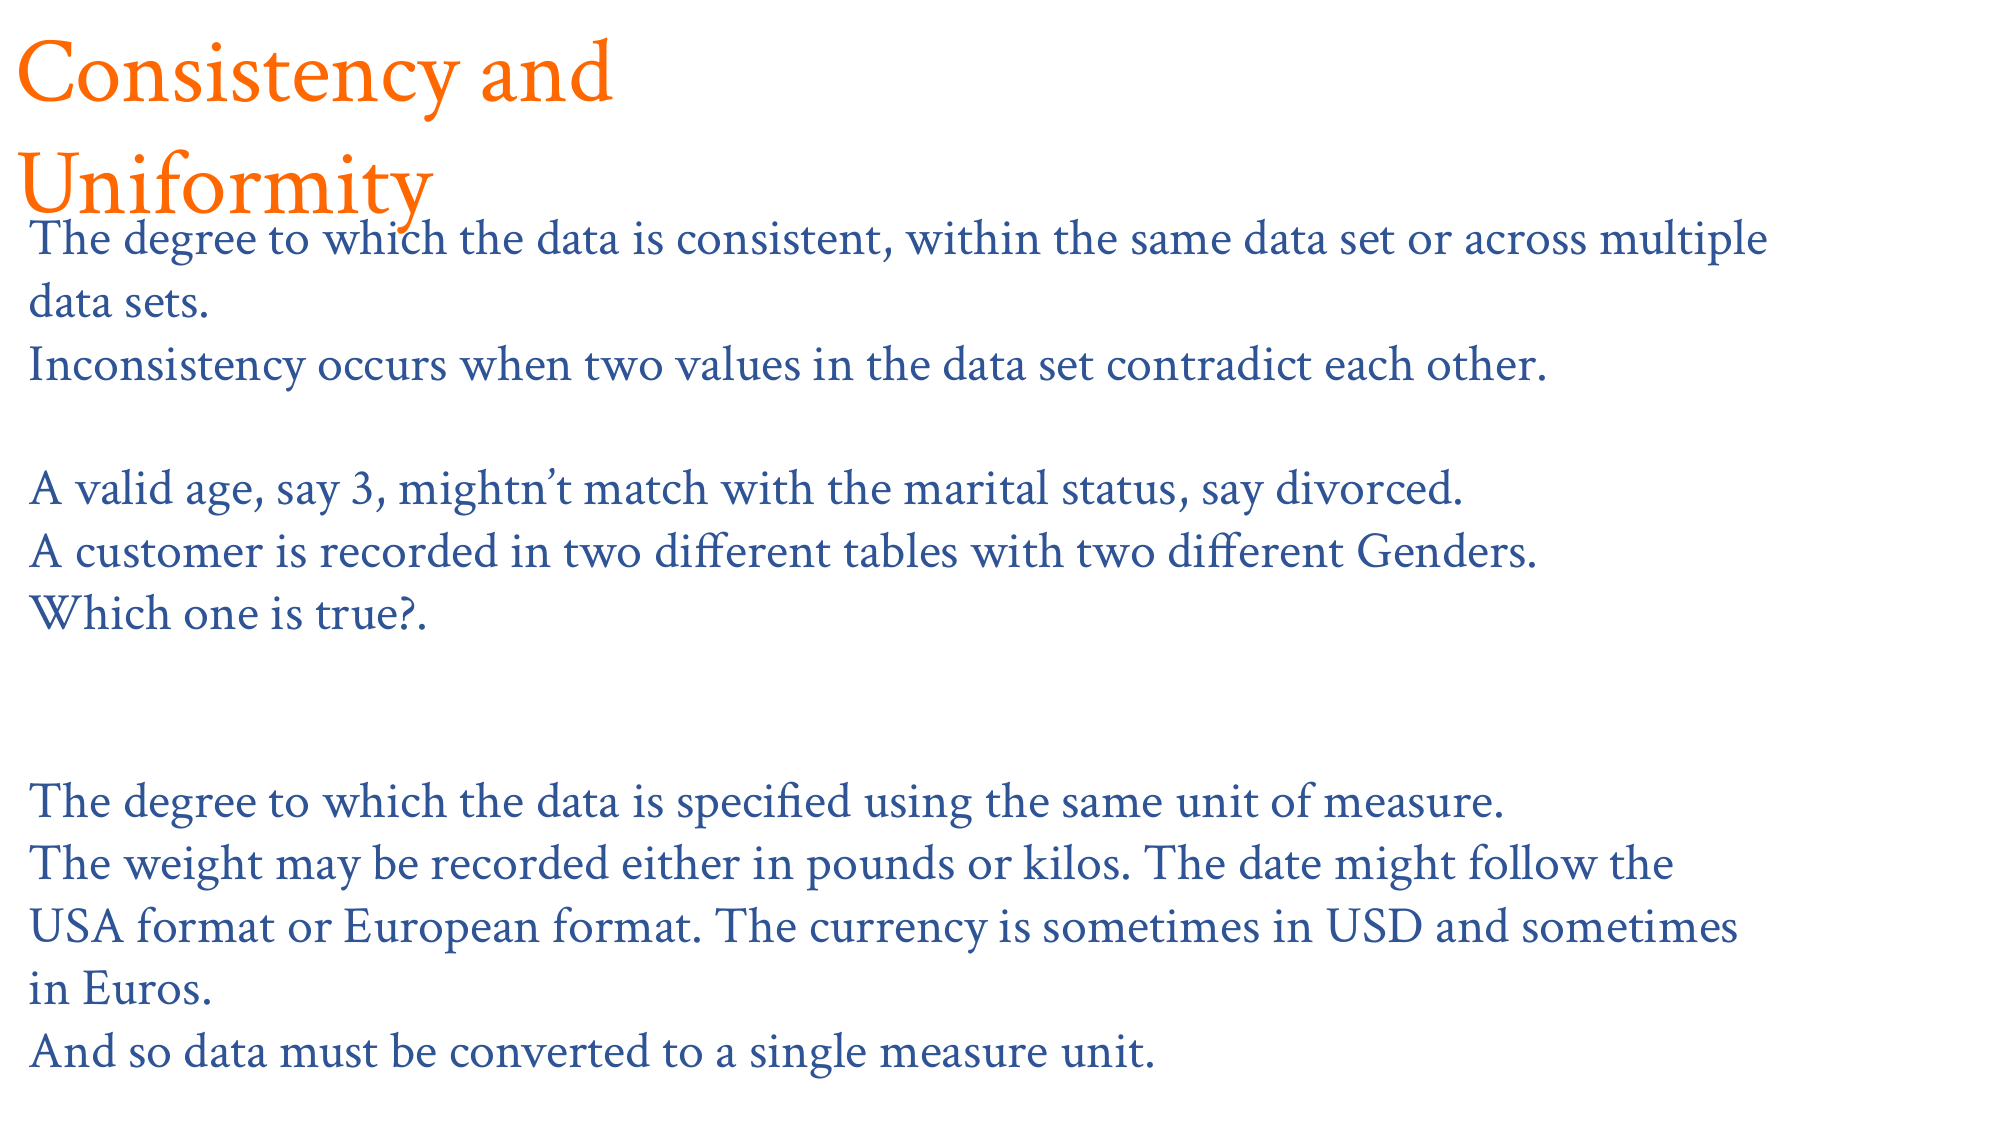

Consistency and Uniformity

The degree to which the data is consistent, within the same data set or across multiple data sets.
Inconsistency occurs when two values in the data set contradict each other.

A valid age, say 3, mightn’t match with the marital status, say divorced.
A customer is recorded in two different tables with two different Genders.
Which one is true?.

The degree to which the data is specified using the same unit of measure.
The weight may be recorded either in pounds or kilos. The date might follow the USA format or European format. The currency is sometimes in USD and sometimes in Euros.
And so data must be converted to a single measure unit.